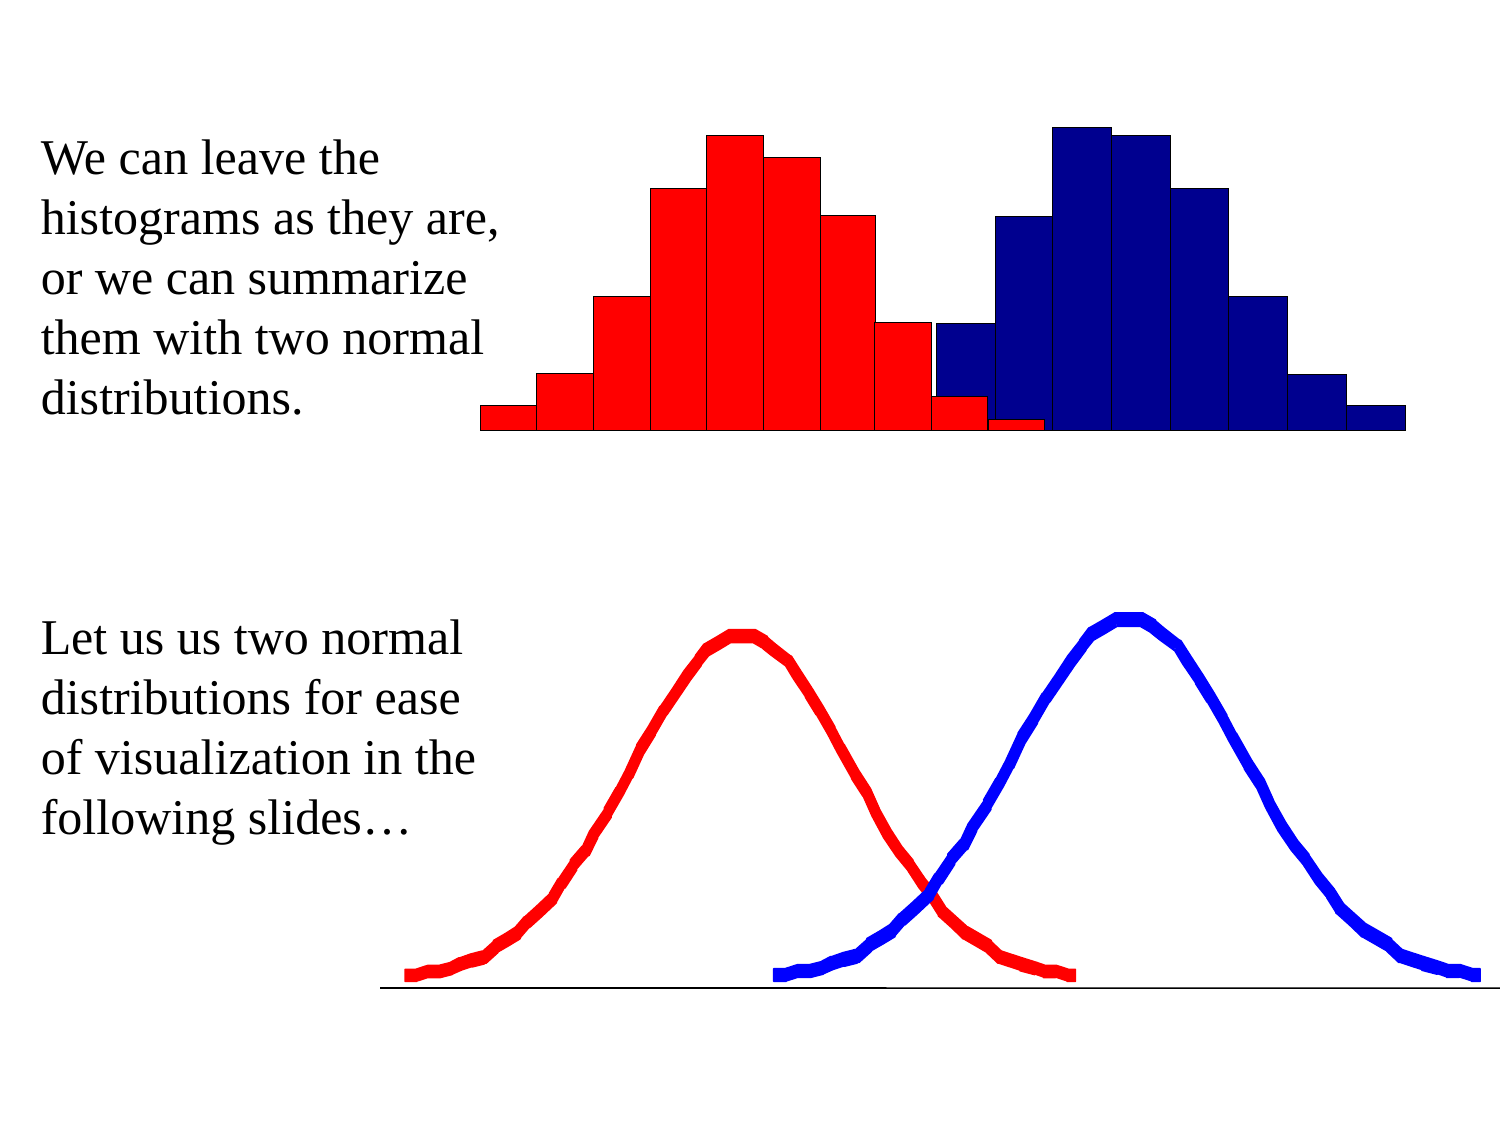

We can leave the histograms as they are, or we can summarize them with two normal distributions.

Let us us two normal distributions for ease of visualization in the following slides…